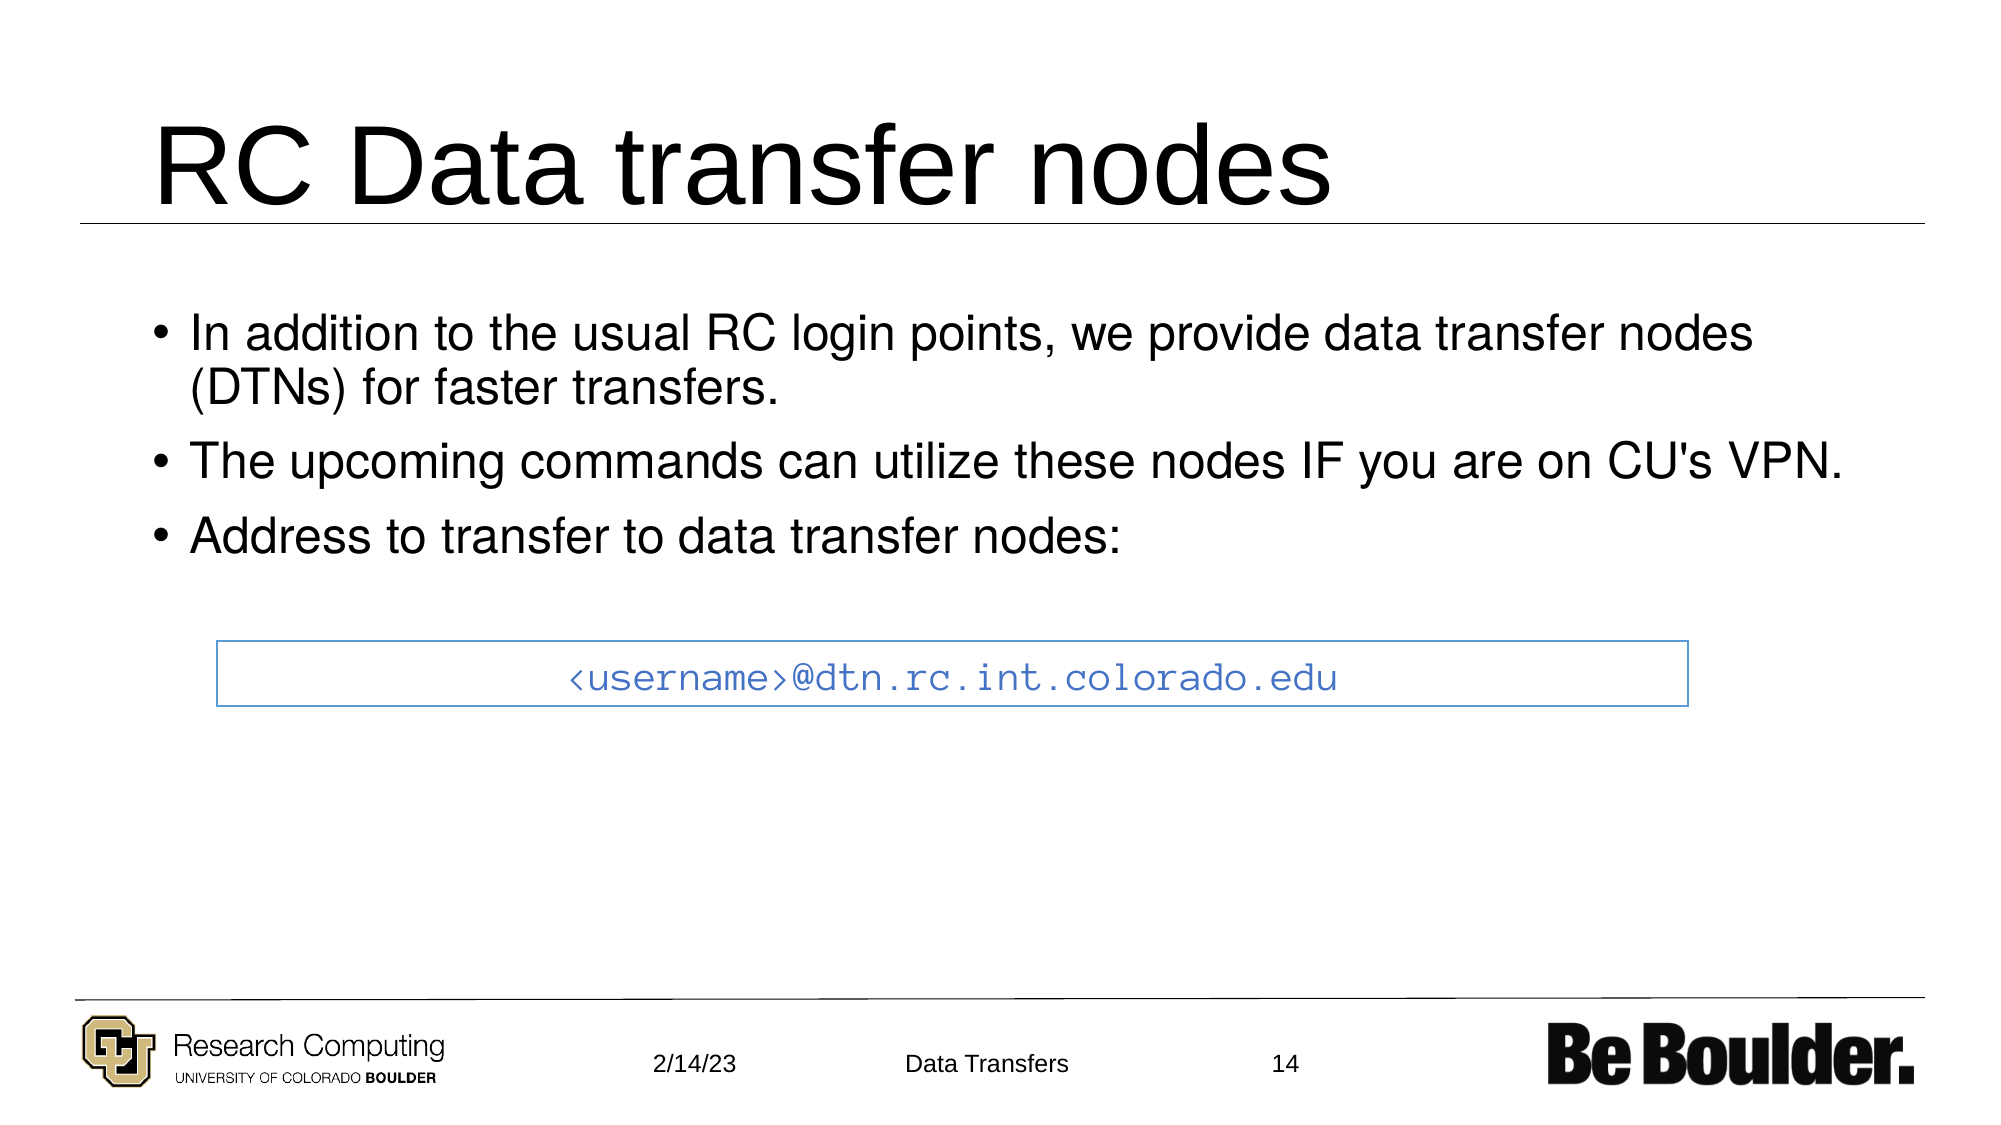

# RC Data transfer nodes
In addition to the usual RC login points, we provide data transfer nodes (DTNs) for faster transfers.
The upcoming commands can utilize these nodes IF you are on CU's VPN.
Address to transfer to data transfer nodes:
<username>@dtn.rc.int.colorado.edu
2/14/23
14
Data Transfers